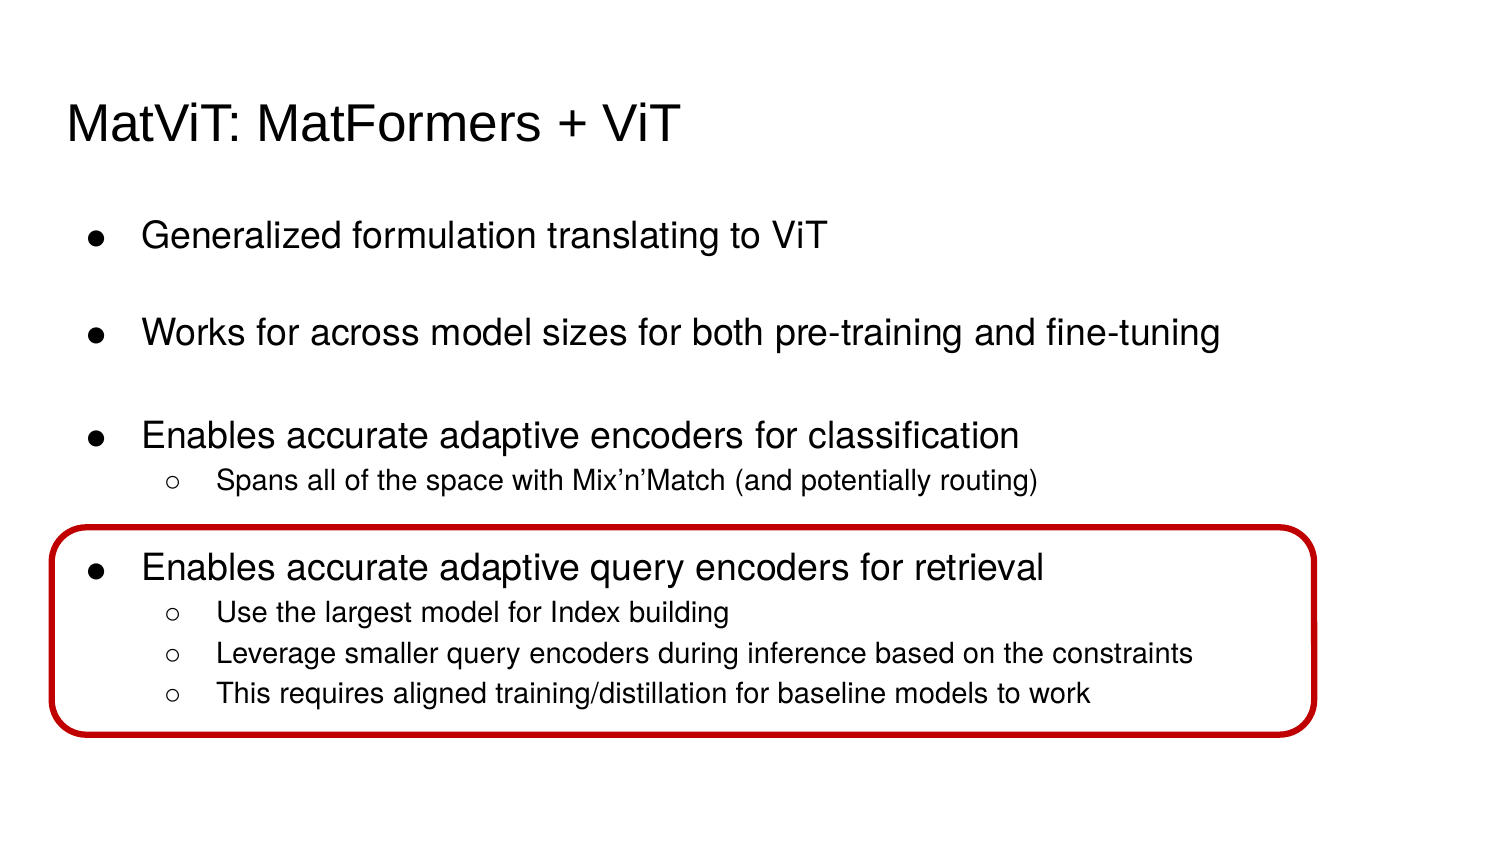

# MatViT: MatFormers + ViT
Generalized formulation translating to ViT
Works for across model sizes for both pre-training and fine-tuning
Enables accurate adaptive encoders for classification
Spans all of the space with Mix’n’Match (and potentially routing)
Enables accurate adaptive query encoders for retrieval
Use the largest model for Index building
Leverage smaller query encoders during inference based on the constraints
This requires aligned training/distillation for baseline models to work